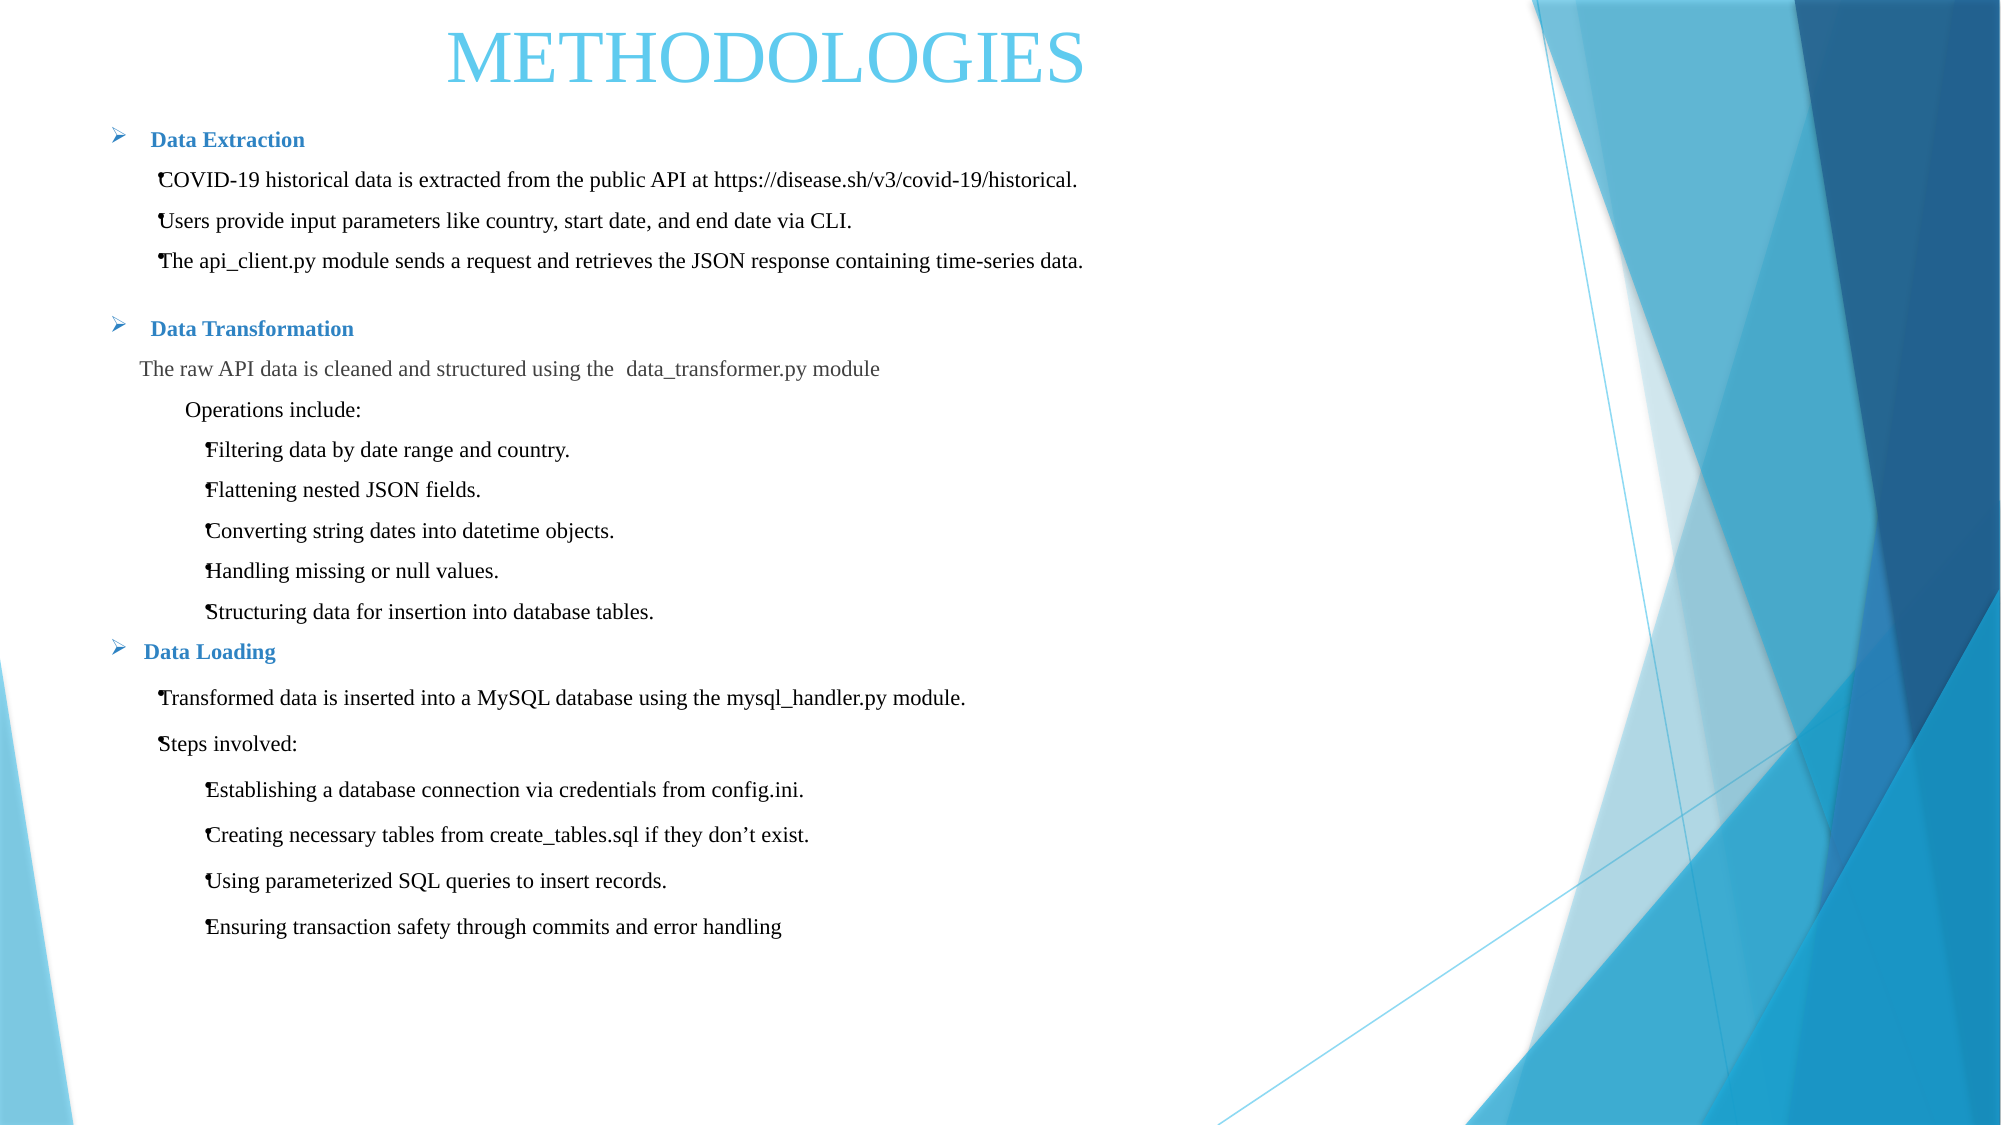

# METHODOLOGIES

Data Extraction
COVID-19 historical data is extracted from the public API at https://disease.sh/v3/covid-19/historical.
Users provide input parameters like country, start date, and end date via CLI.
The api_client.py module sends a request and retrieves the JSON response containing time-series data.

Data Transformation
             The raw API data is cleaned and structured using the  data_transformer.py module
             Operations include:
Filtering data by date range and country.
Flattening nested JSON fields.
Converting string dates into datetime objects.
Handling missing or null values.
Structuring data for insertion into database tables.
Data Loading
Transformed data is inserted into a MySQL database using the mysql_handler.py module.
Steps involved:
Establishing a database connection via credentials from config.ini.
Creating necessary tables from create_tables.sql if they don’t exist.
Using parameterized SQL queries to insert records.
Ensuring transaction safety through commits and error handling